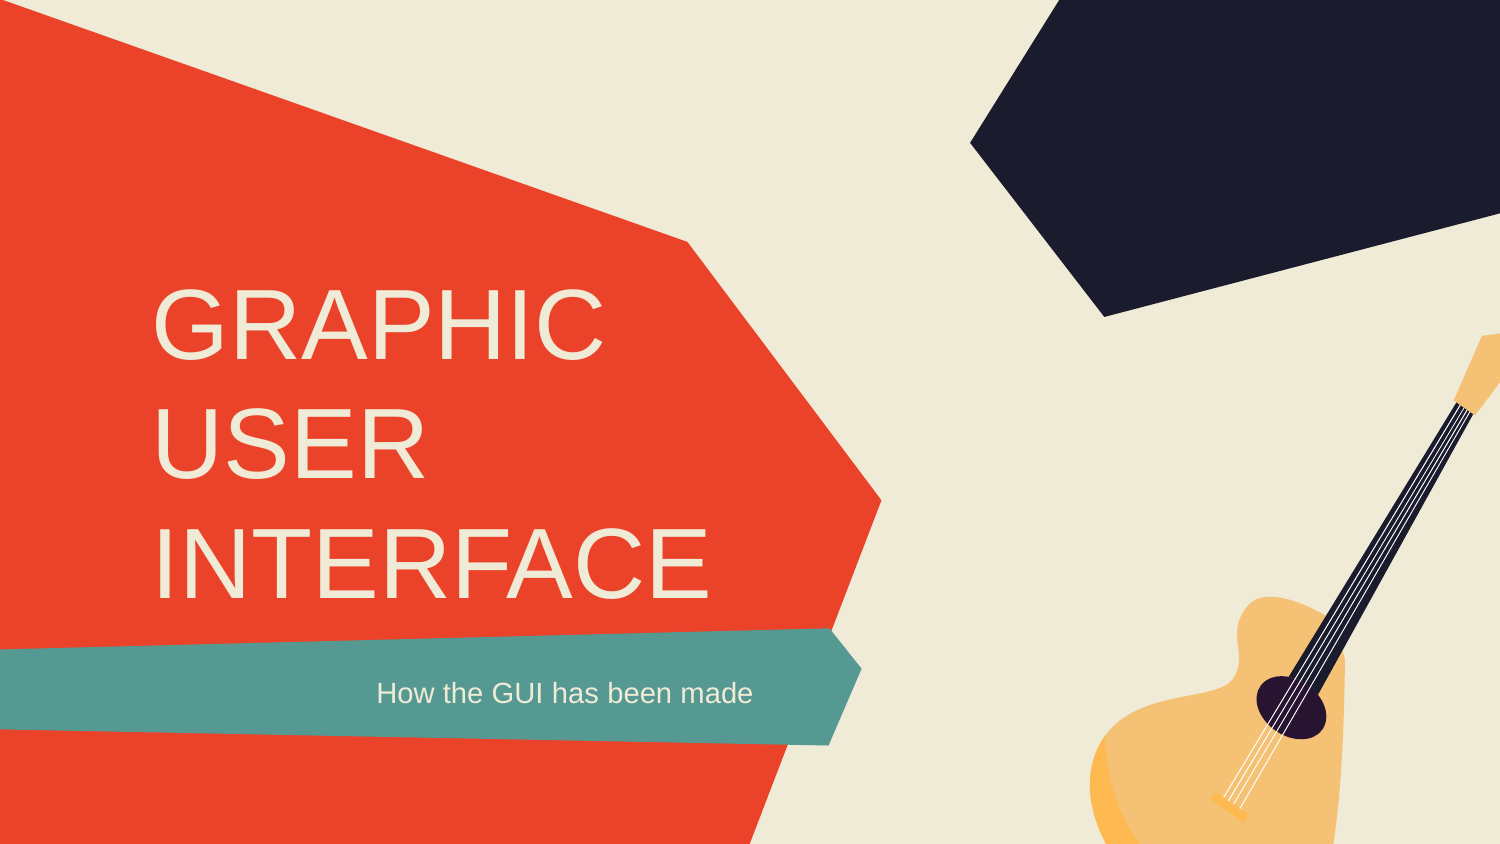

# GRAPHIC USER INTERFACE

How the GUI has been made